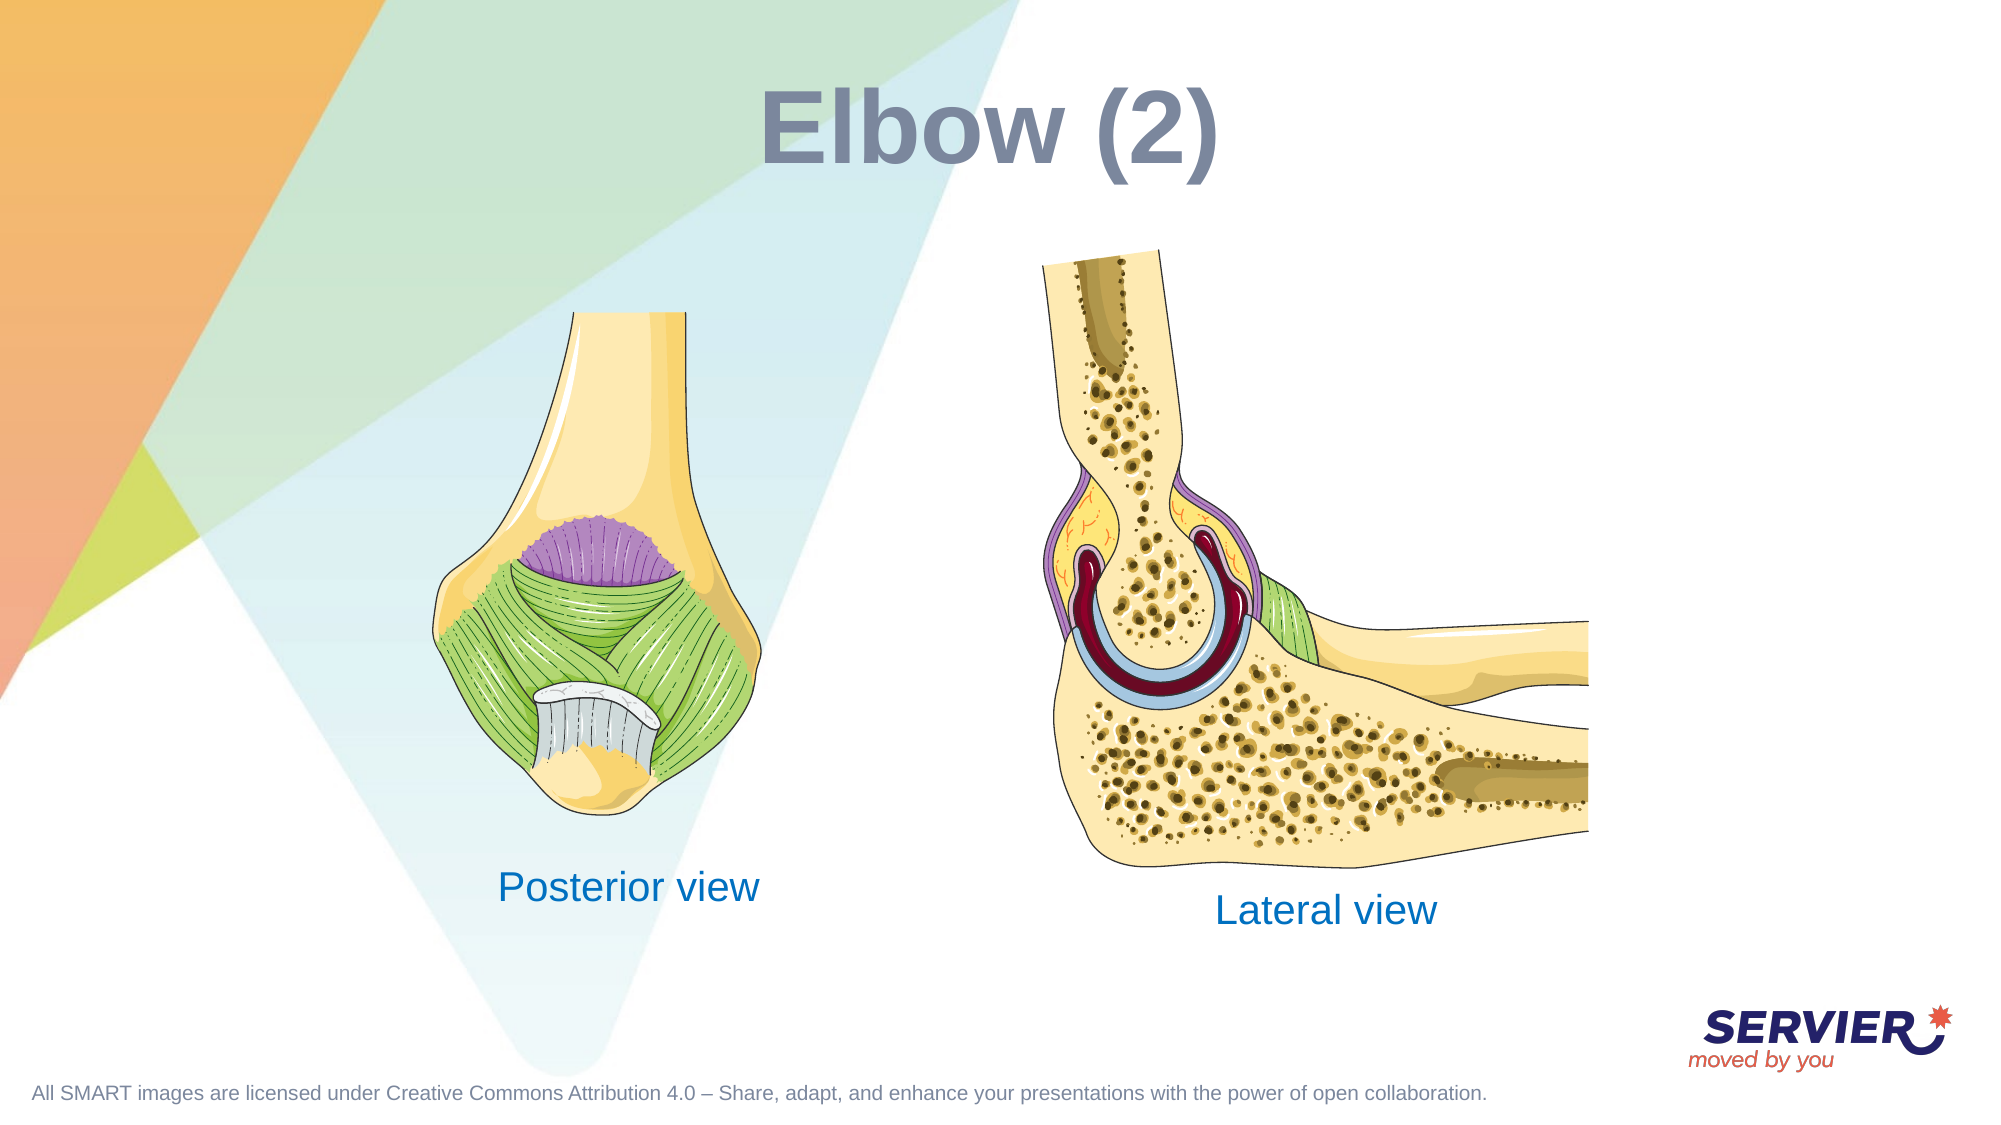

# Elbow (2)

Posterior view
Lateral view